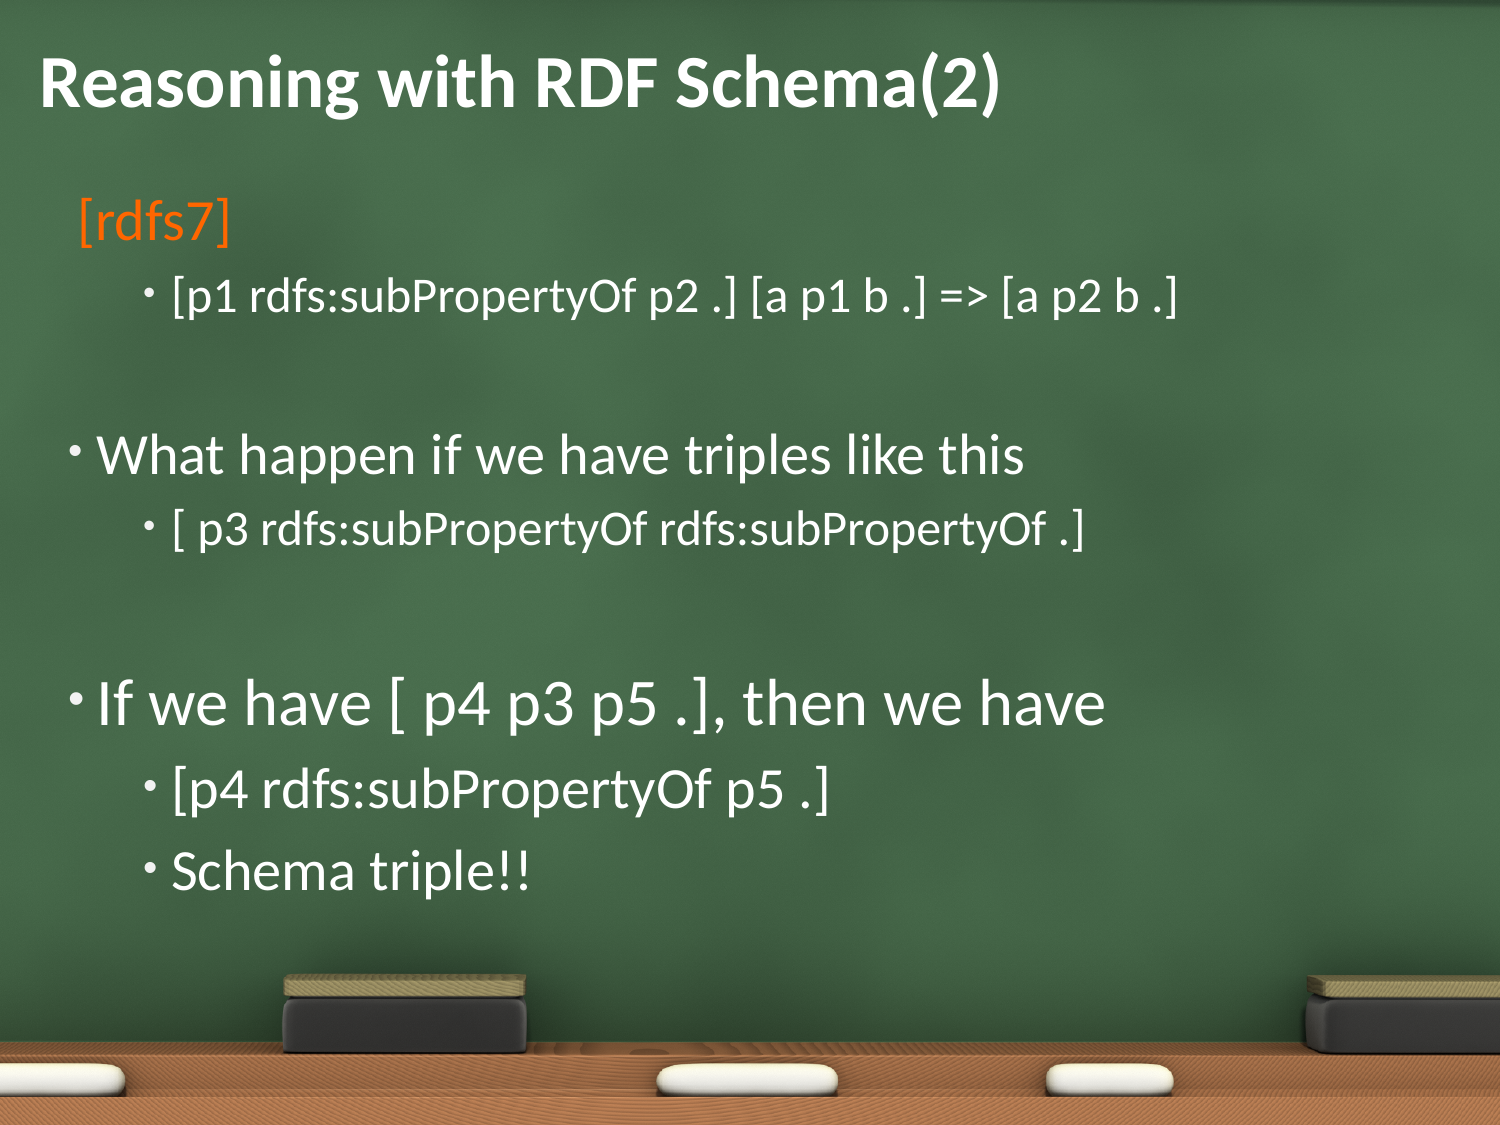

# Reasoning with RDF Schema(2)
[rdfs7]
[p1 rdfs:subPropertyOf p2 .] [a p1 b .] => [a p2 b .]

What happen if we have triples like this
[ p3 rdfs:subPropertyOf rdfs:subPropertyOf .]

If we have [ p4 p3 p5 .], then we have
[p4 rdfs:subPropertyOf p5 .]
Schema triple!!